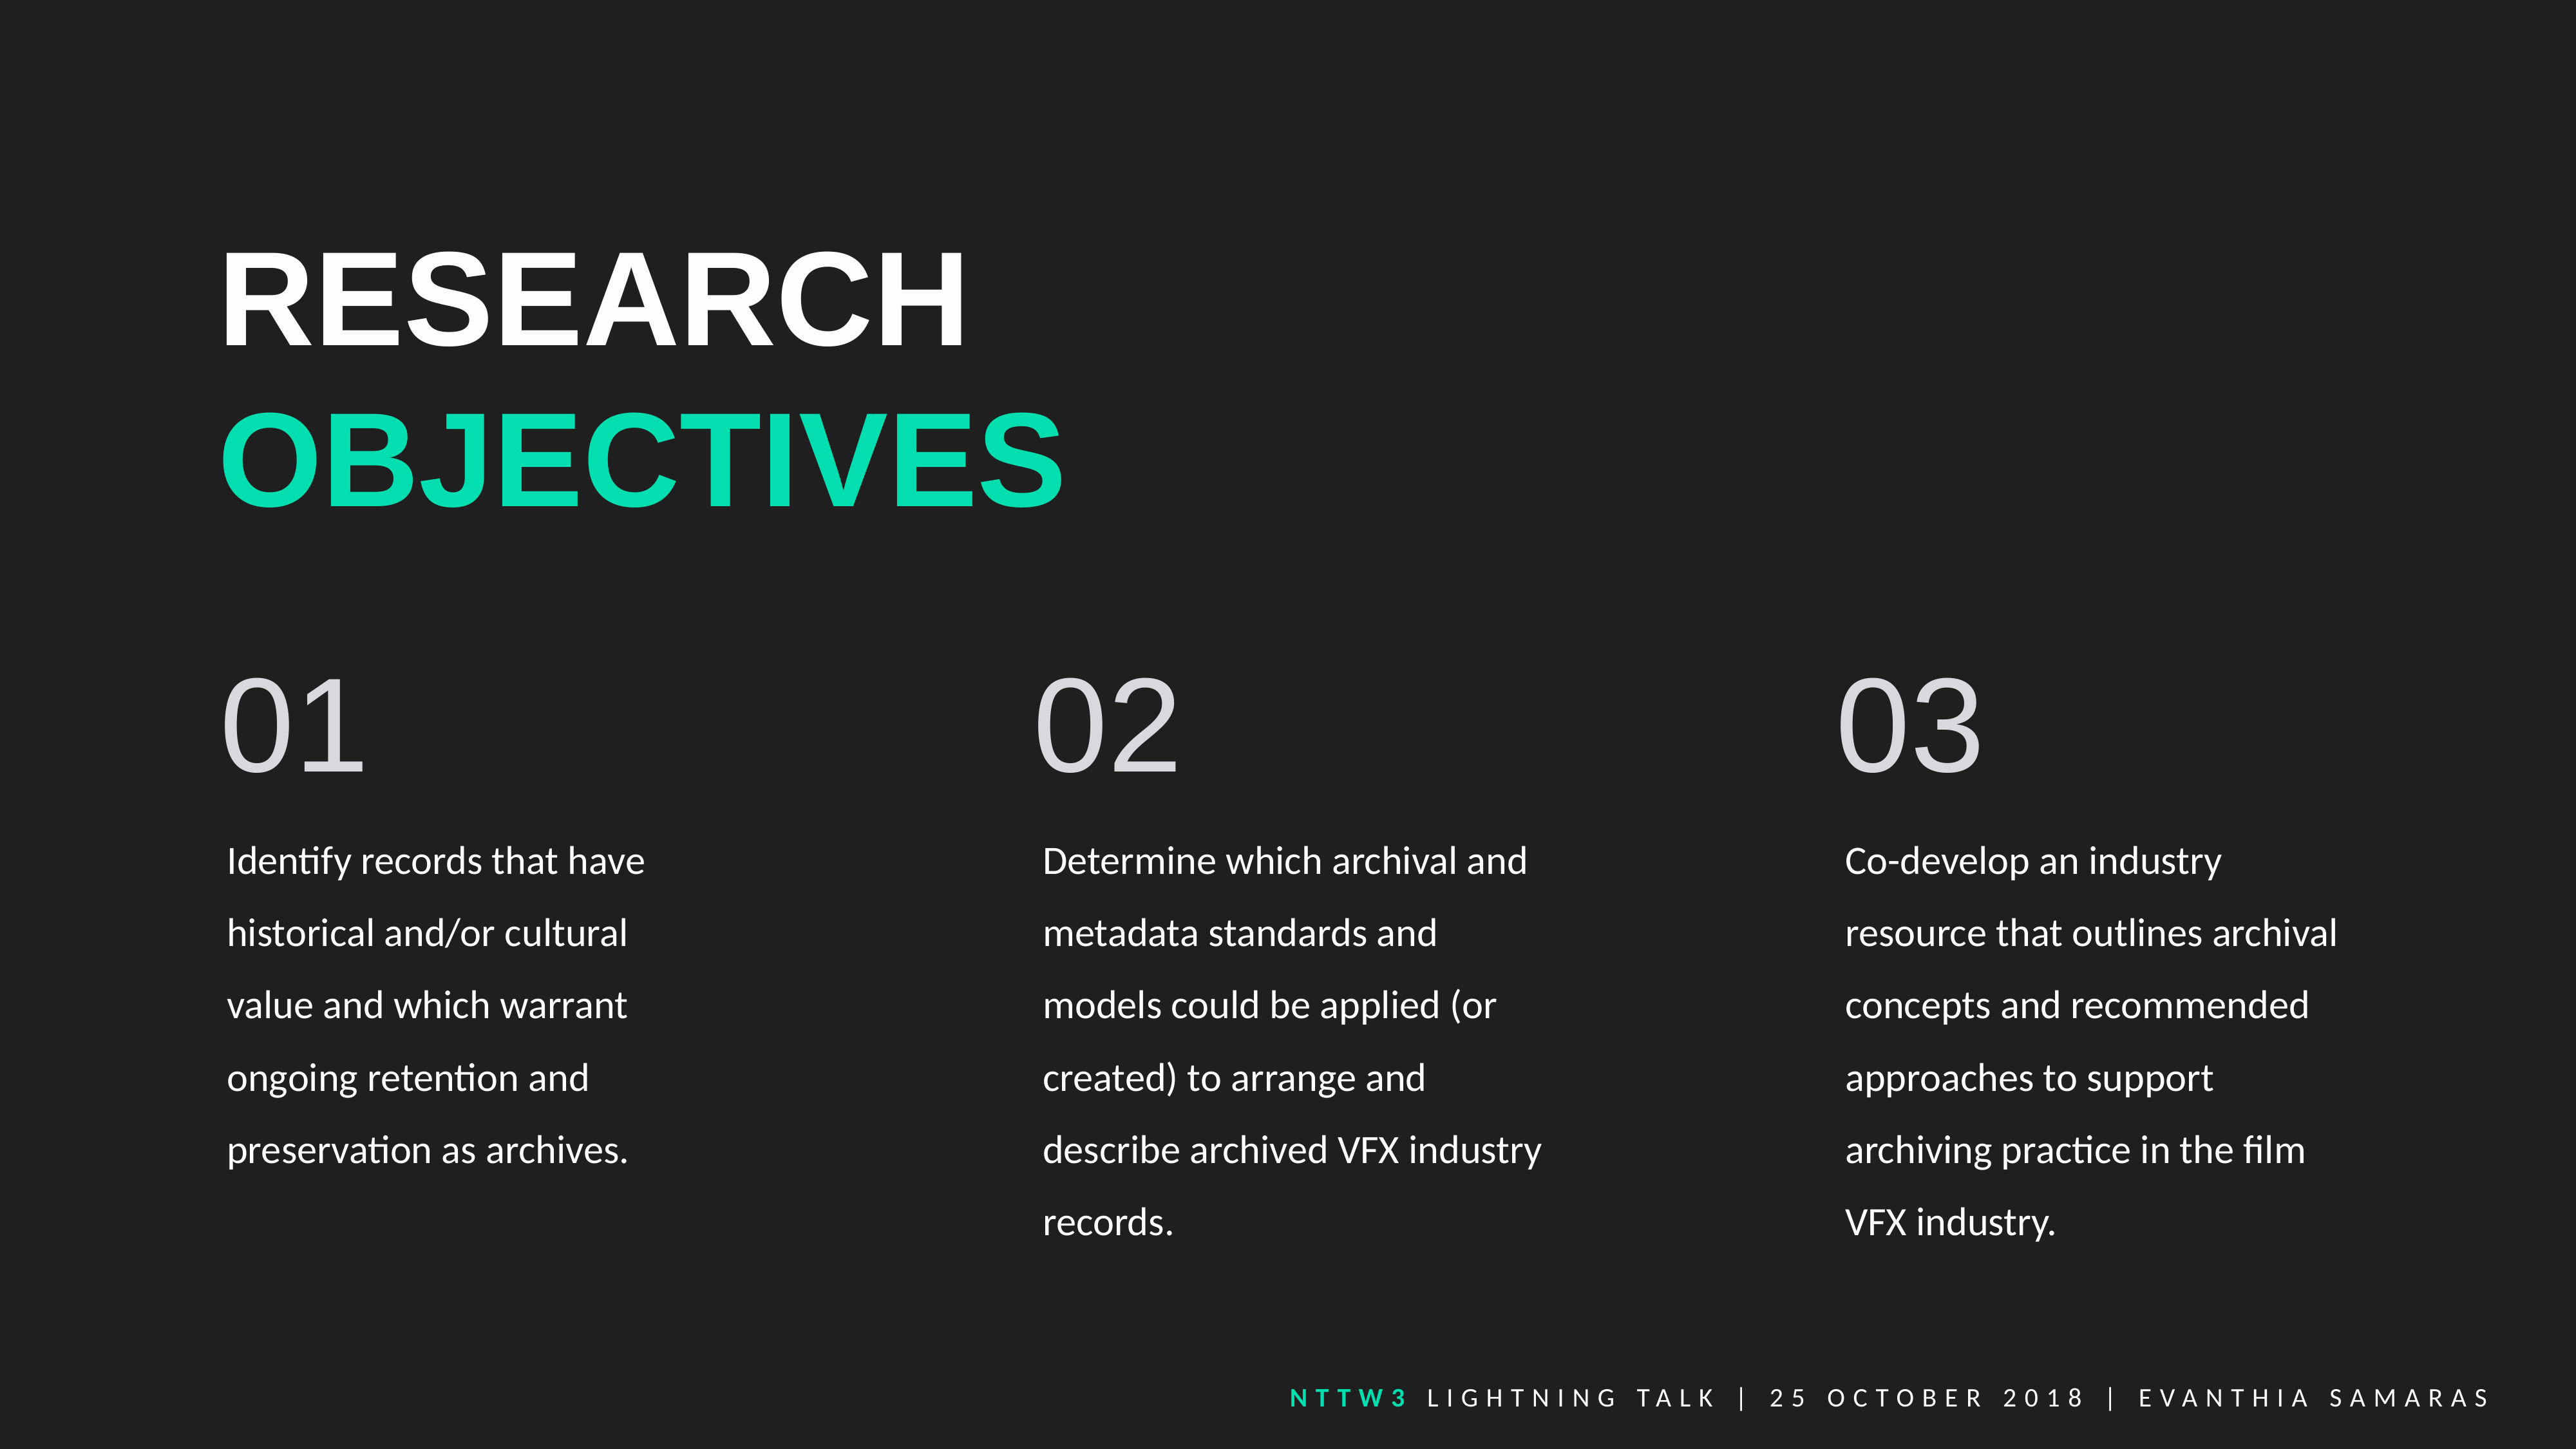

RESEARCH OBJECTIVES
01
02
03
Identify records that have historical and/or cultural value and which warrant ongoing retention and preservation as archives.
Determine which archival and metadata standards and models could be applied (or created) to arrange and describe archived VFX industry records.
Co-develop an industry resource that outlines archival concepts and recommended approaches to support archiving practice in the film VFX industry.
NTTW3 LIGHTNING TALK | 25 OCTOBER 2018 | EVANTHIA SAMARAS